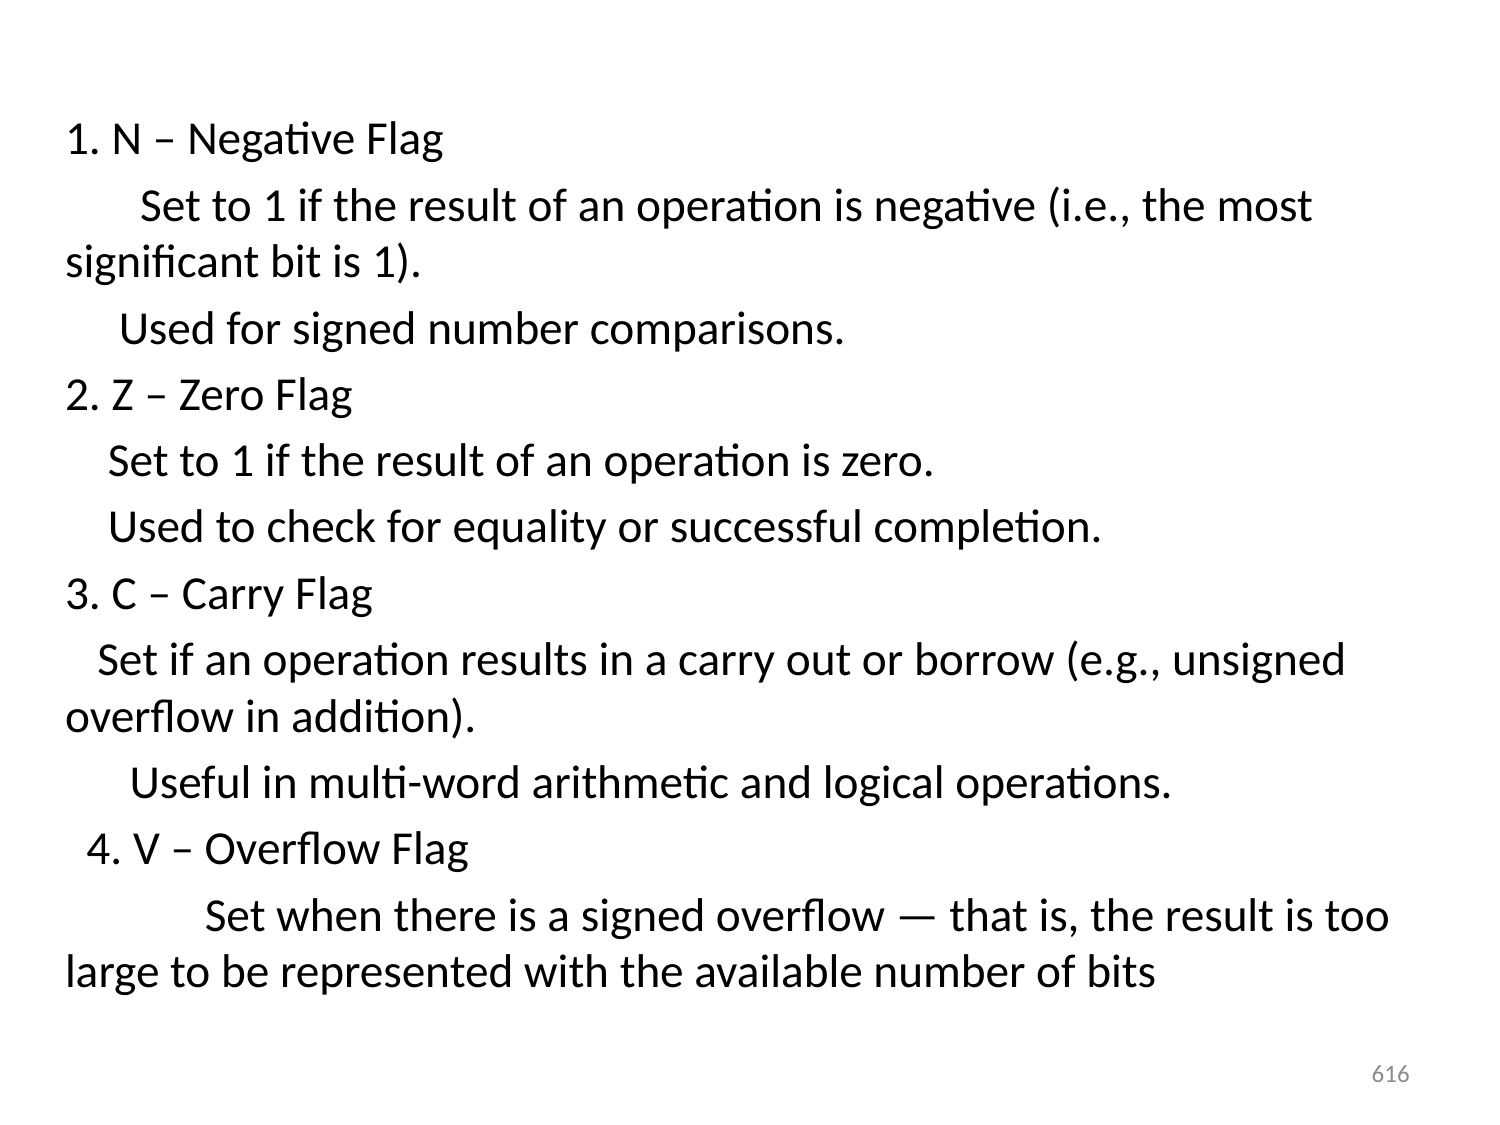

1. N – Negative Flag
       Set to 1 if the result of an operation is negative (i.e., the most significant bit is 1).
     Used for signed number comparisons.
2. Z – Zero Flag
    Set to 1 if the result of an operation is zero.
    Used to check for equality or successful completion.
3. C – Carry Flag
   Set if an operation results in a carry out or borrow (e.g., unsigned overflow in addition).
      Useful in multi-word arithmetic and logical operations.
  4. V – Overflow Flag
             Set when there is a signed overflow — that is, the result is too large to be represented with the available number of bits
616